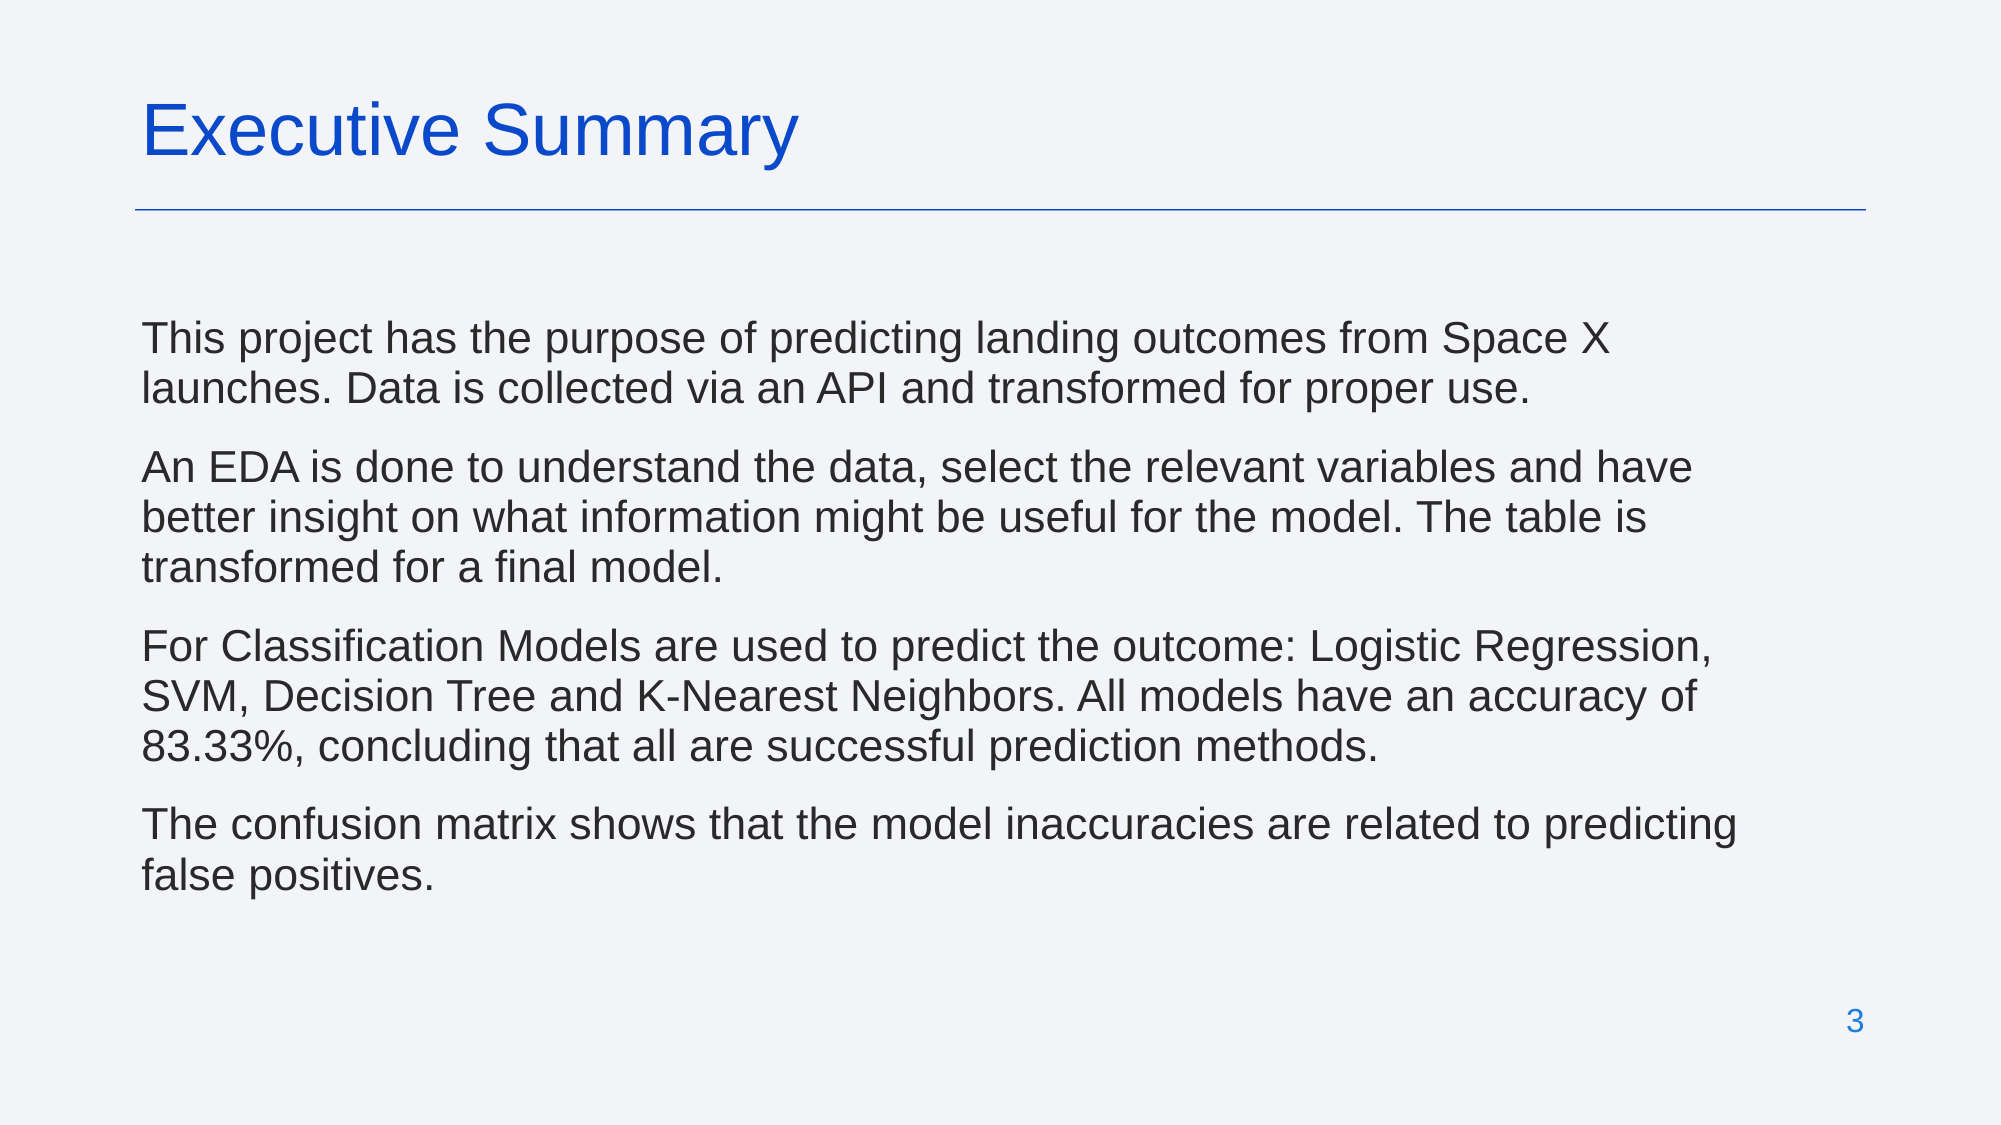

Executive Summary
This project has the purpose of predicting landing outcomes from Space X launches. Data is collected via an API and transformed for proper use.
An EDA is done to understand the data, select the relevant variables and have better insight on what information might be useful for the model. The table is transformed for a final model.
For Classification Models are used to predict the outcome: Logistic Regression, SVM, Decision Tree and K-Nearest Neighbors. All models have an accuracy of 83.33%, concluding that all are successful prediction methods.
The confusion matrix shows that the model inaccuracies are related to predicting false positives.
3